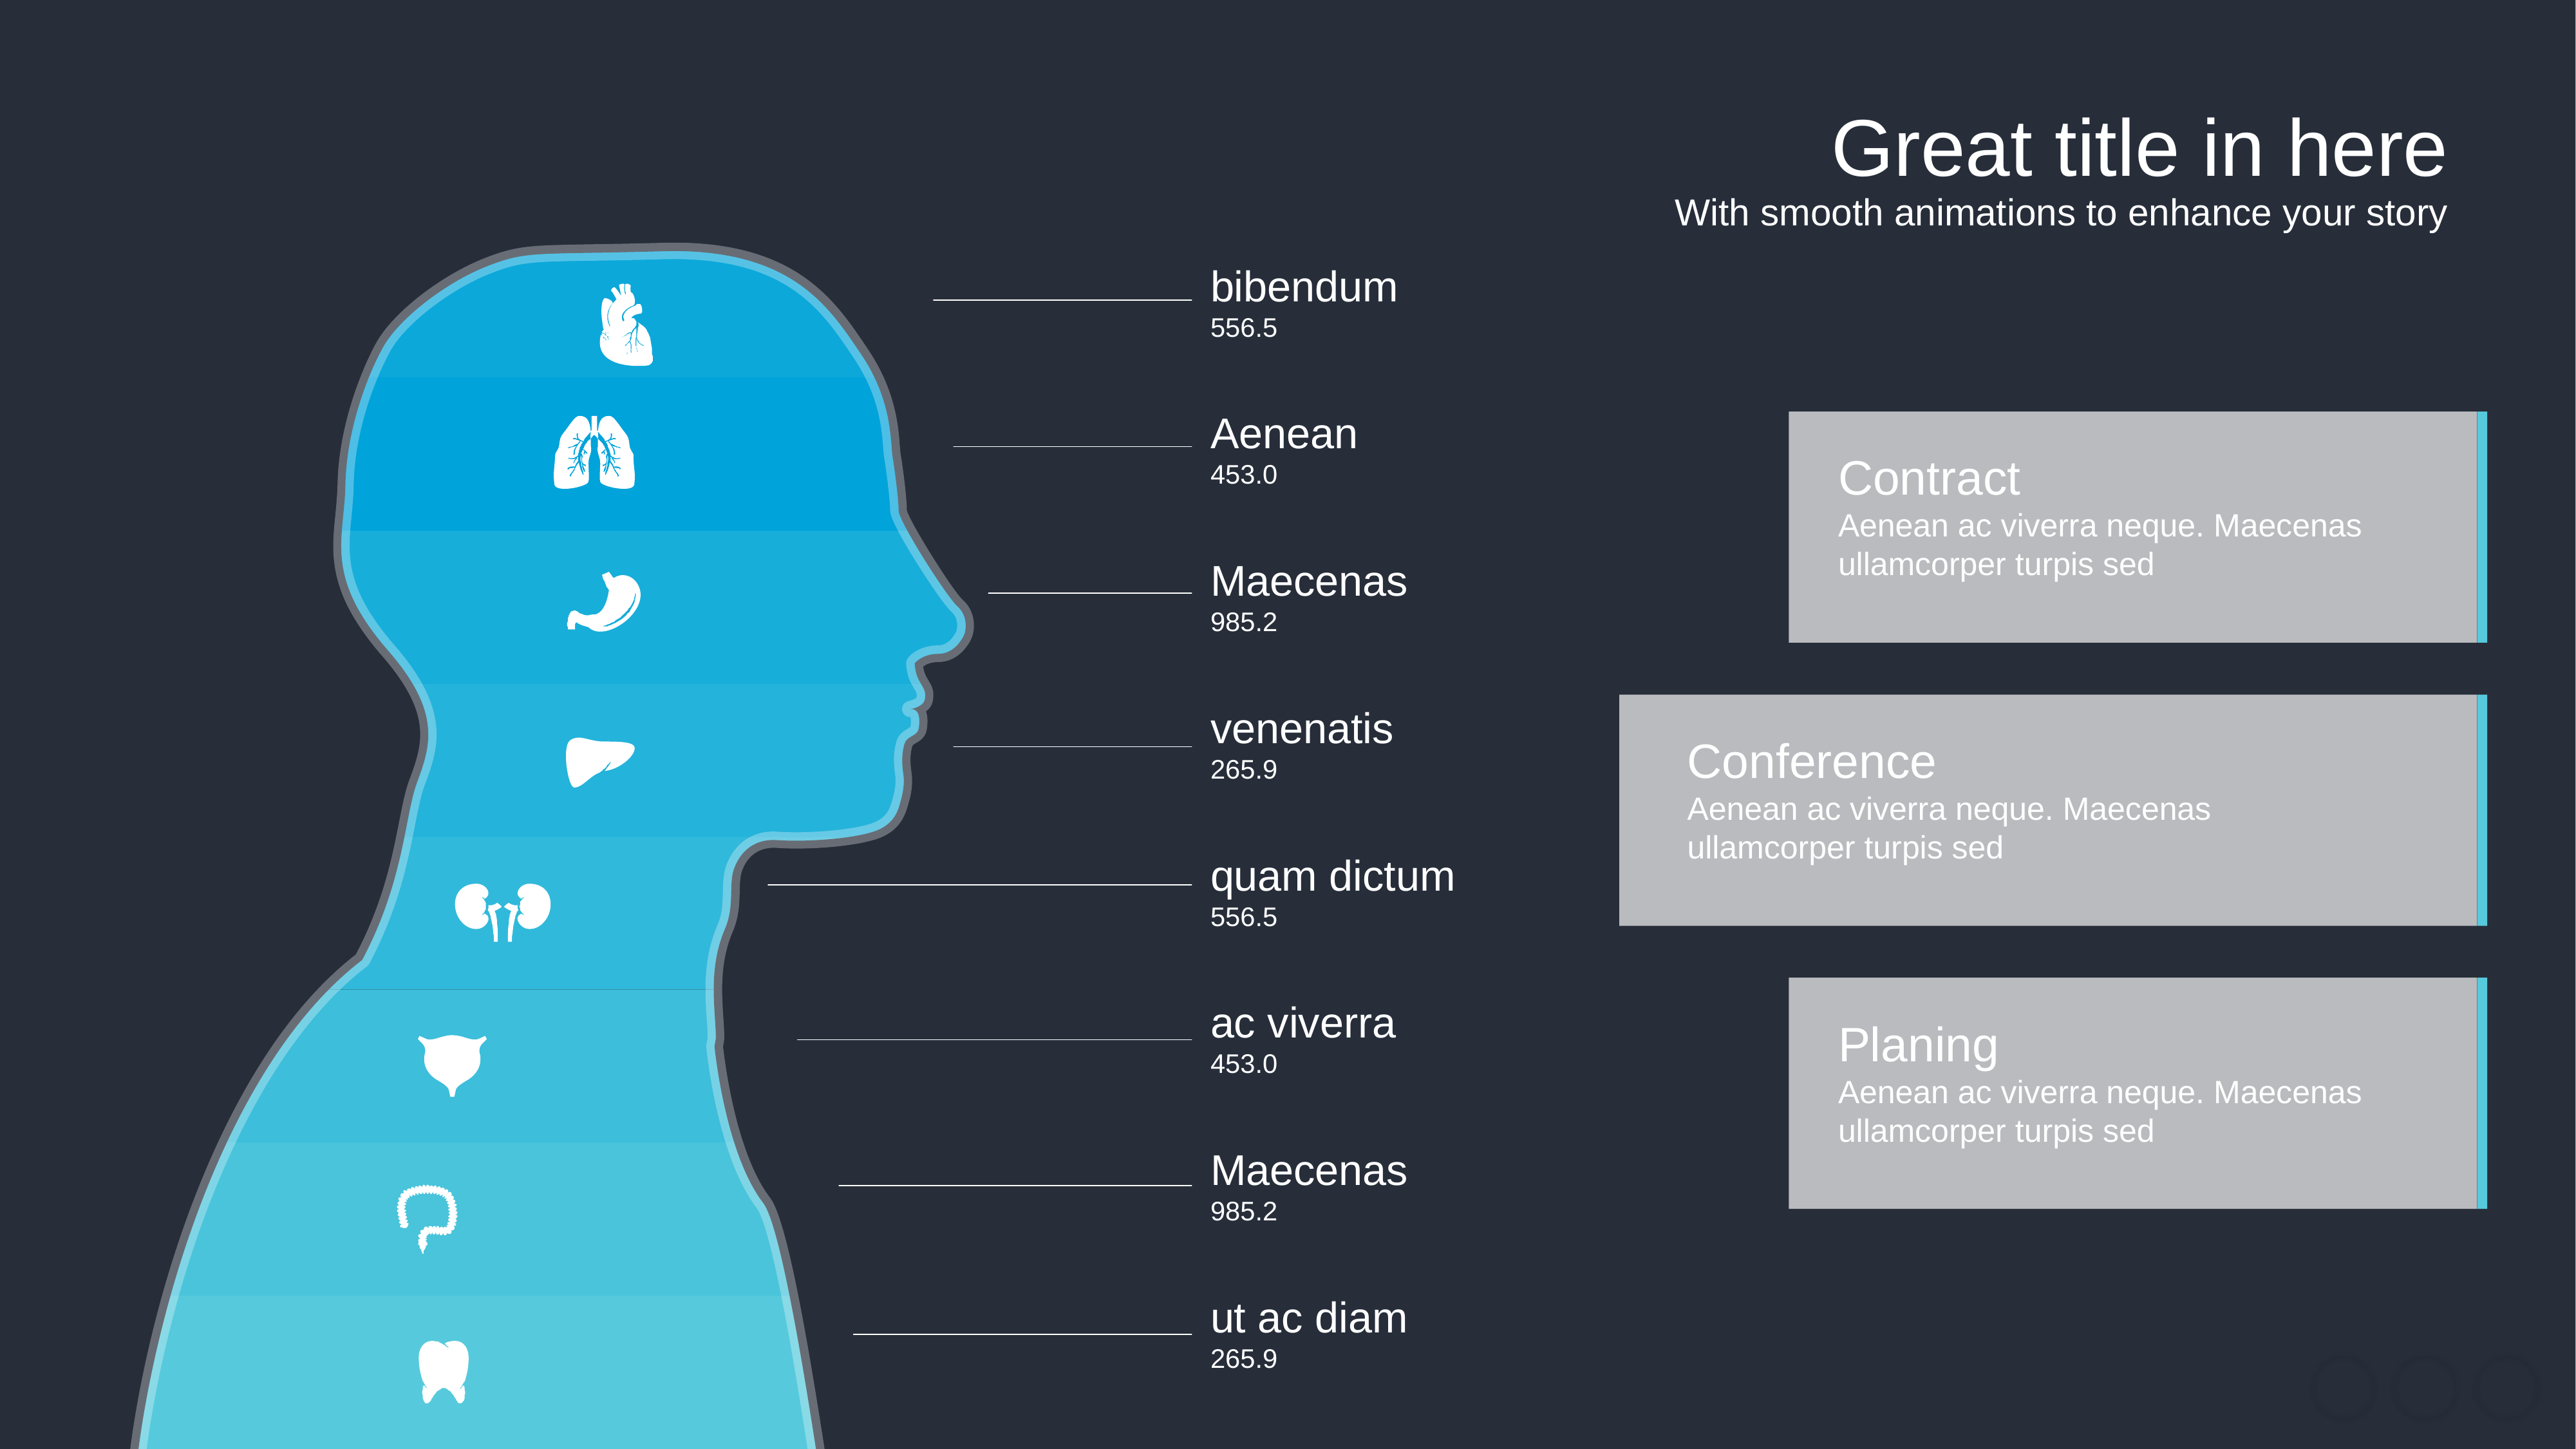

Great title in here
With smooth animations to enhance your story

bibendum
556.5

Aenean
453.0

Contract
Aenean ac viverra neque. Maecenas ullamcorper turpis sed

Maecenas
985.2

Conference
Aenean ac viverra neque. Maecenas ullamcorper turpis sed
venenatis
265.9

quam dictum
556.5

Planing
Aenean ac viverra neque. Maecenas ullamcorper turpis sed

ac viverra
453.0

Maecenas
985.2

ut ac diam
265.9